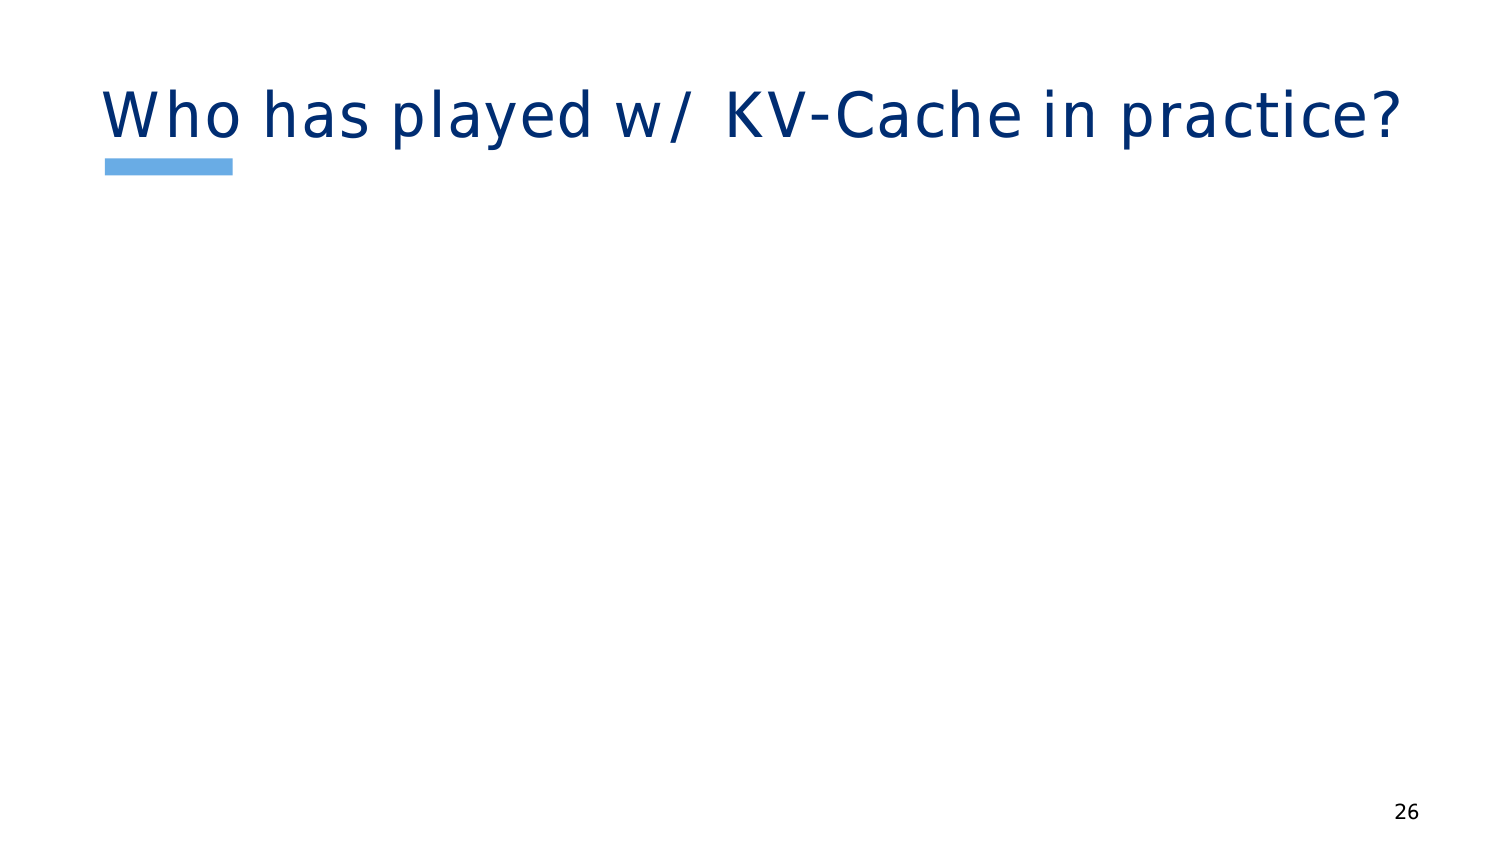

# Who has played w/ KV-Cache in practice?